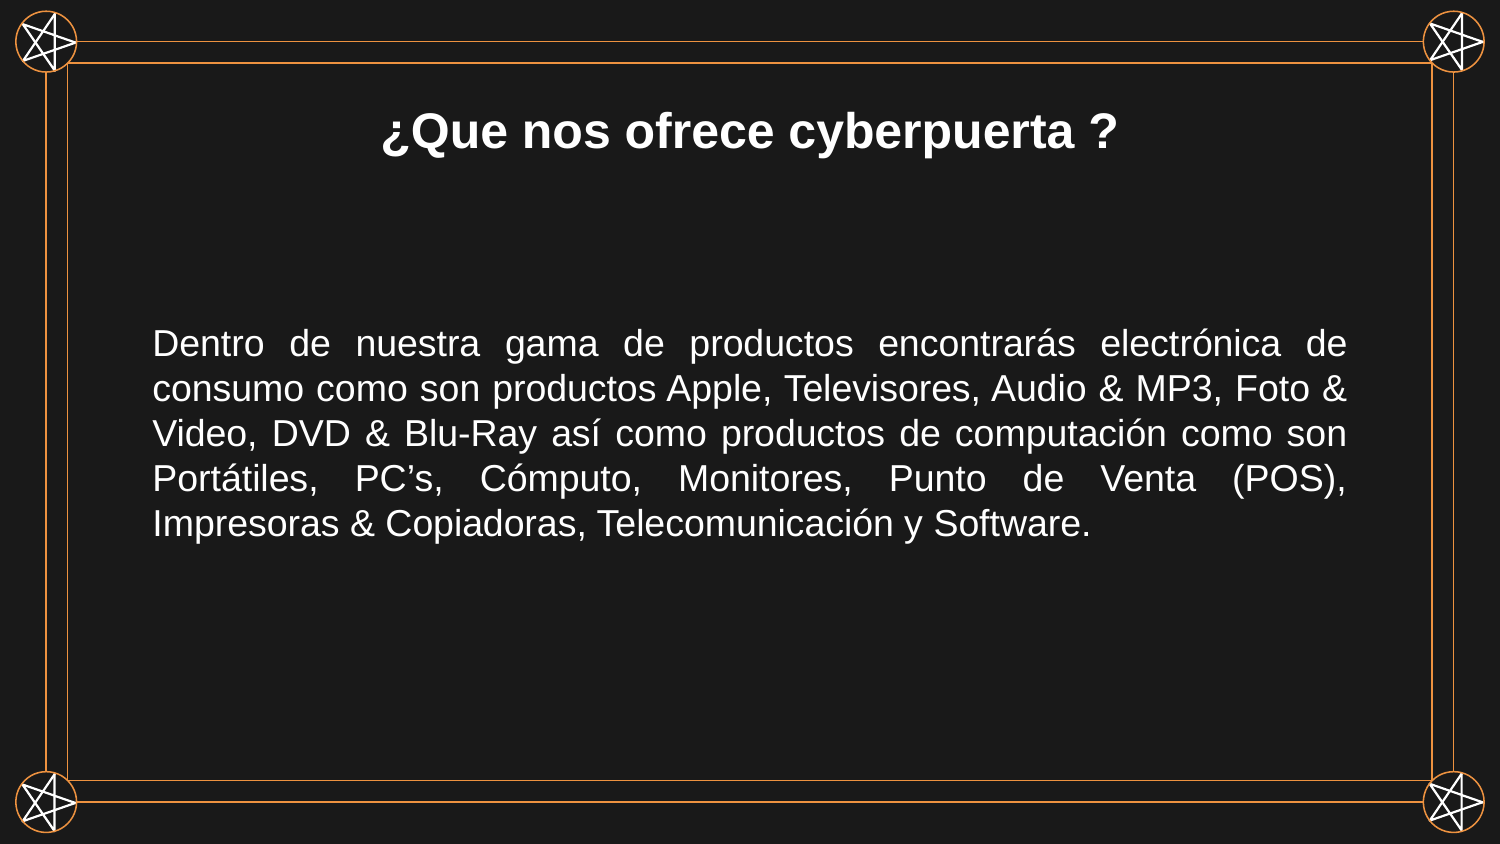

¿Que nos ofrece cyberpuerta ?
Dentro de nuestra gama de productos encontrarás electrónica de consumo como son productos Apple, Televisores, Audio & MP3, Foto & Video, DVD & Blu-Ray así como productos de computación como son Portátiles, PC’s, Cómputo, Monitores, Punto de Venta (POS), Impresoras & Copiadoras, Telecomunicación y Software.